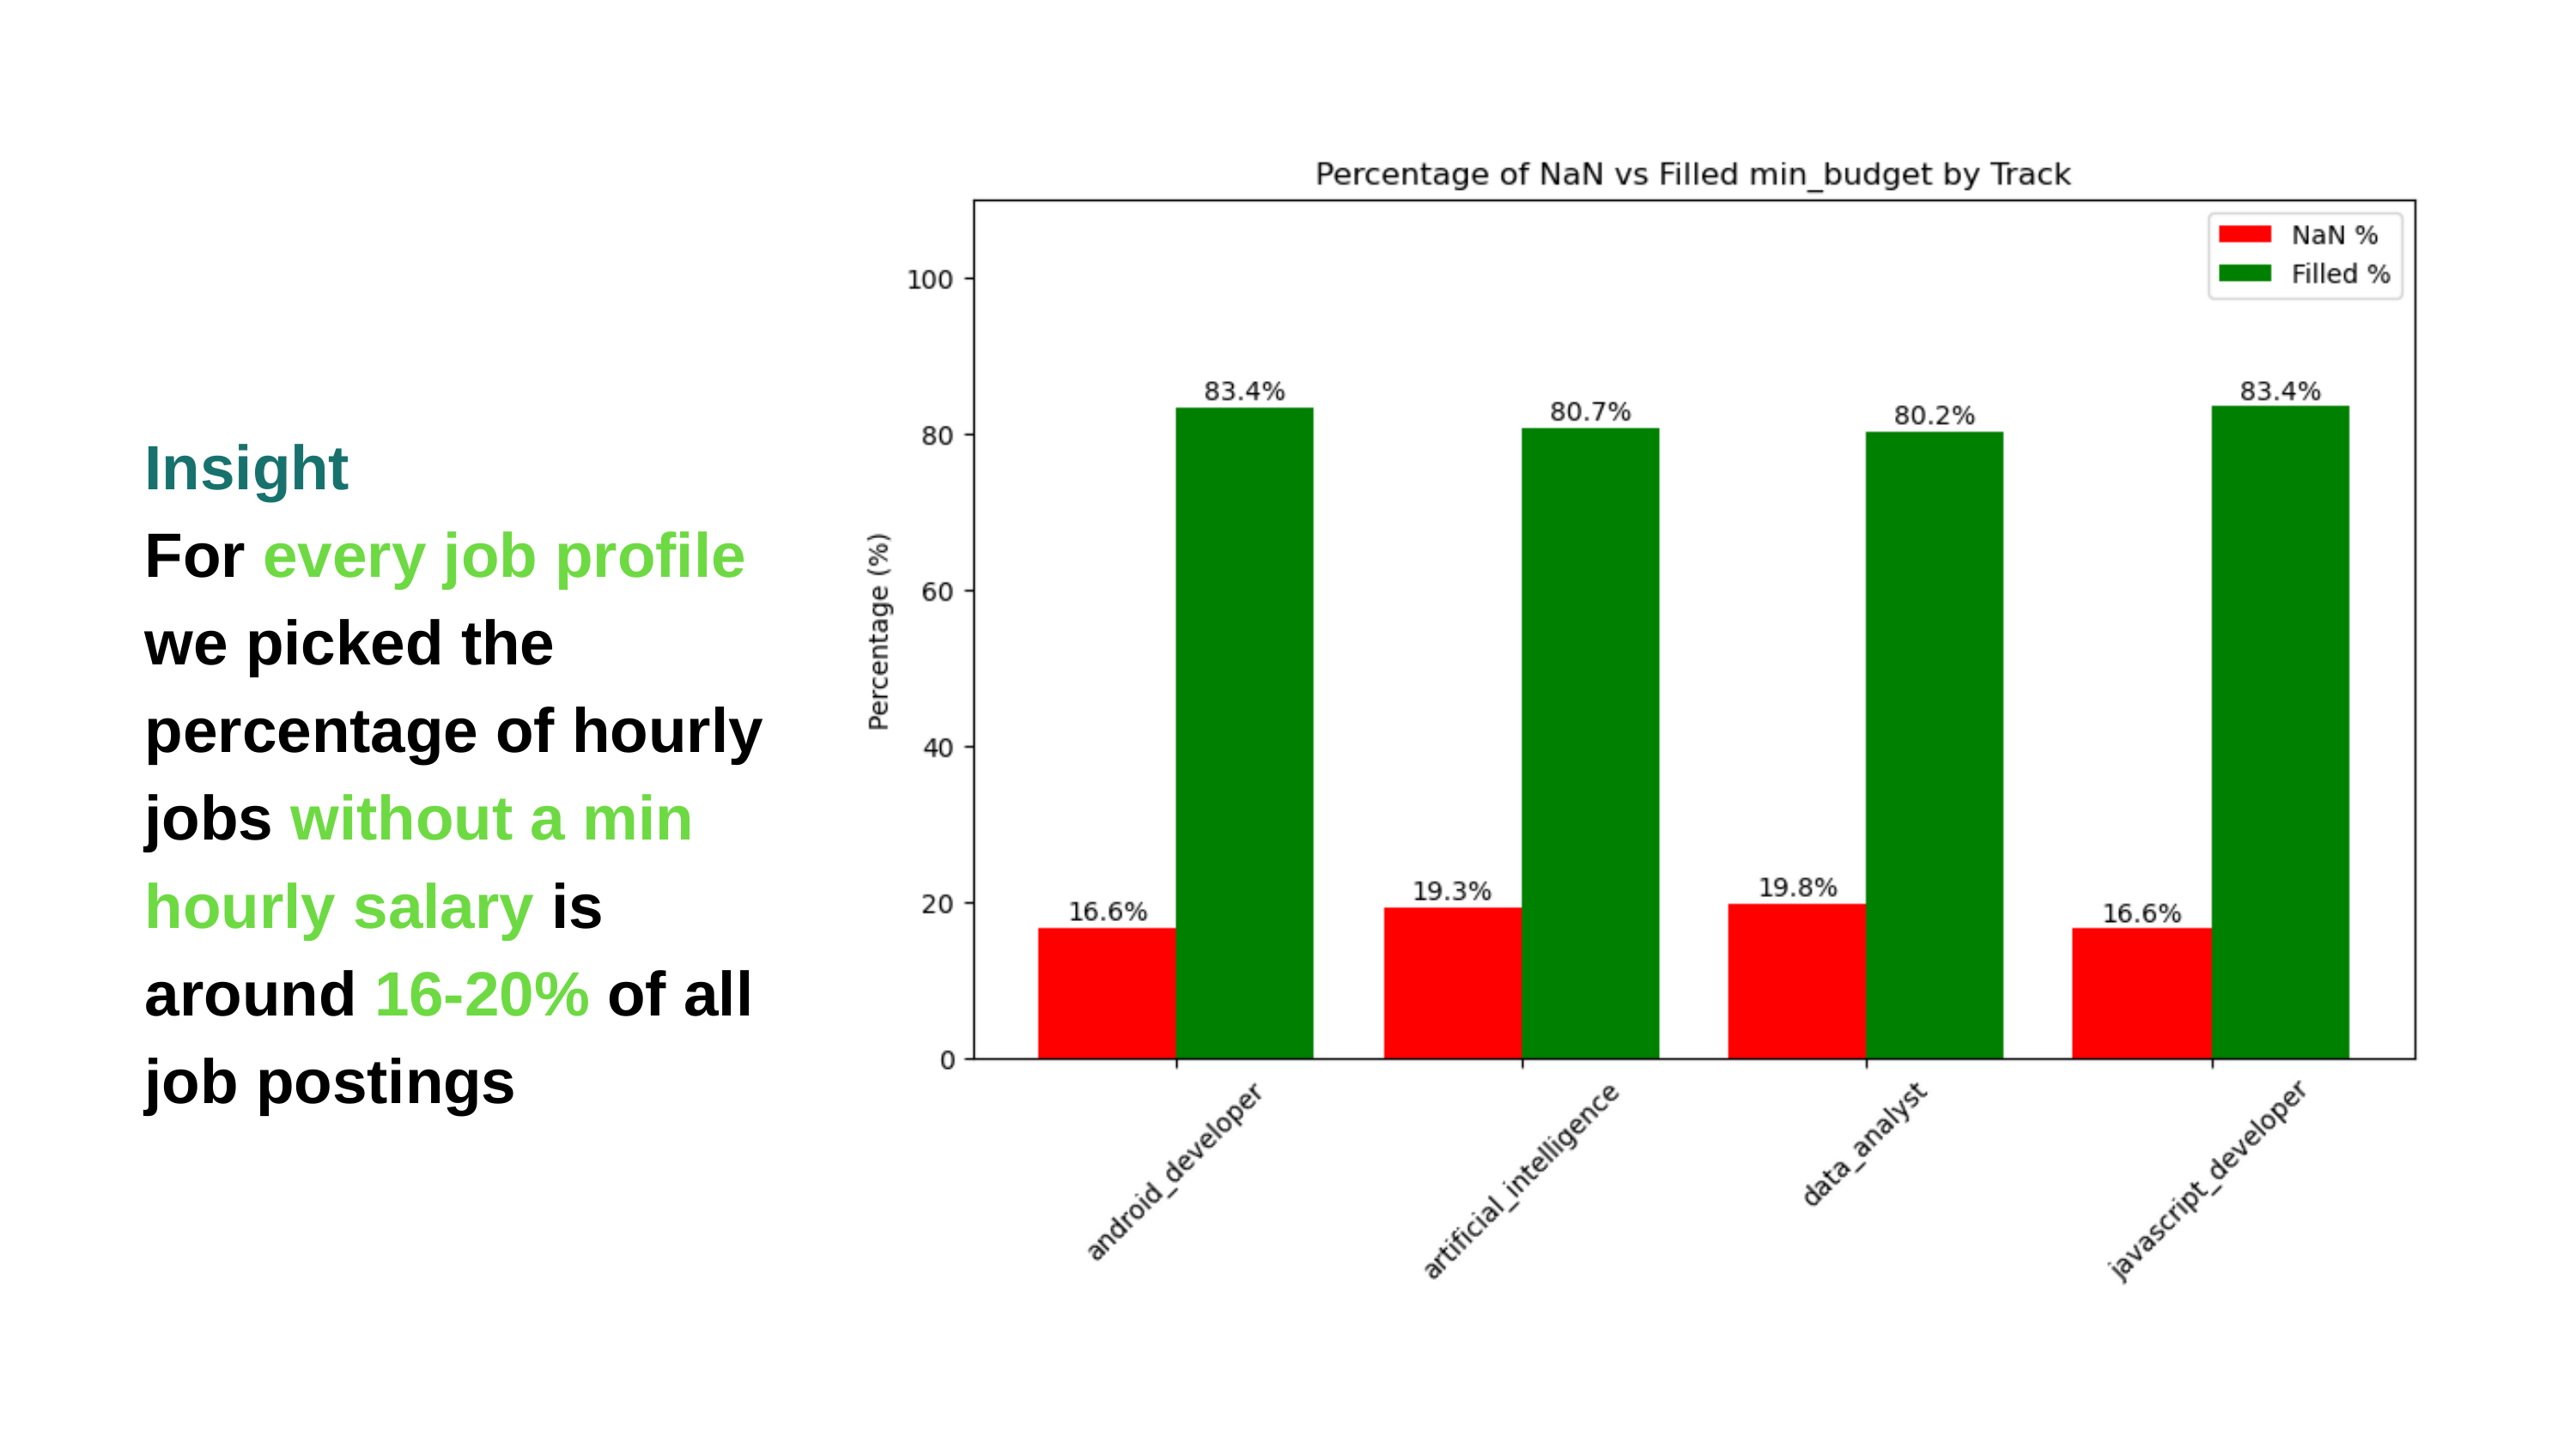

Insight
For every job profile we picked the percentage of hourly jobs without a min hourly salary is around 16-20% of all job postings